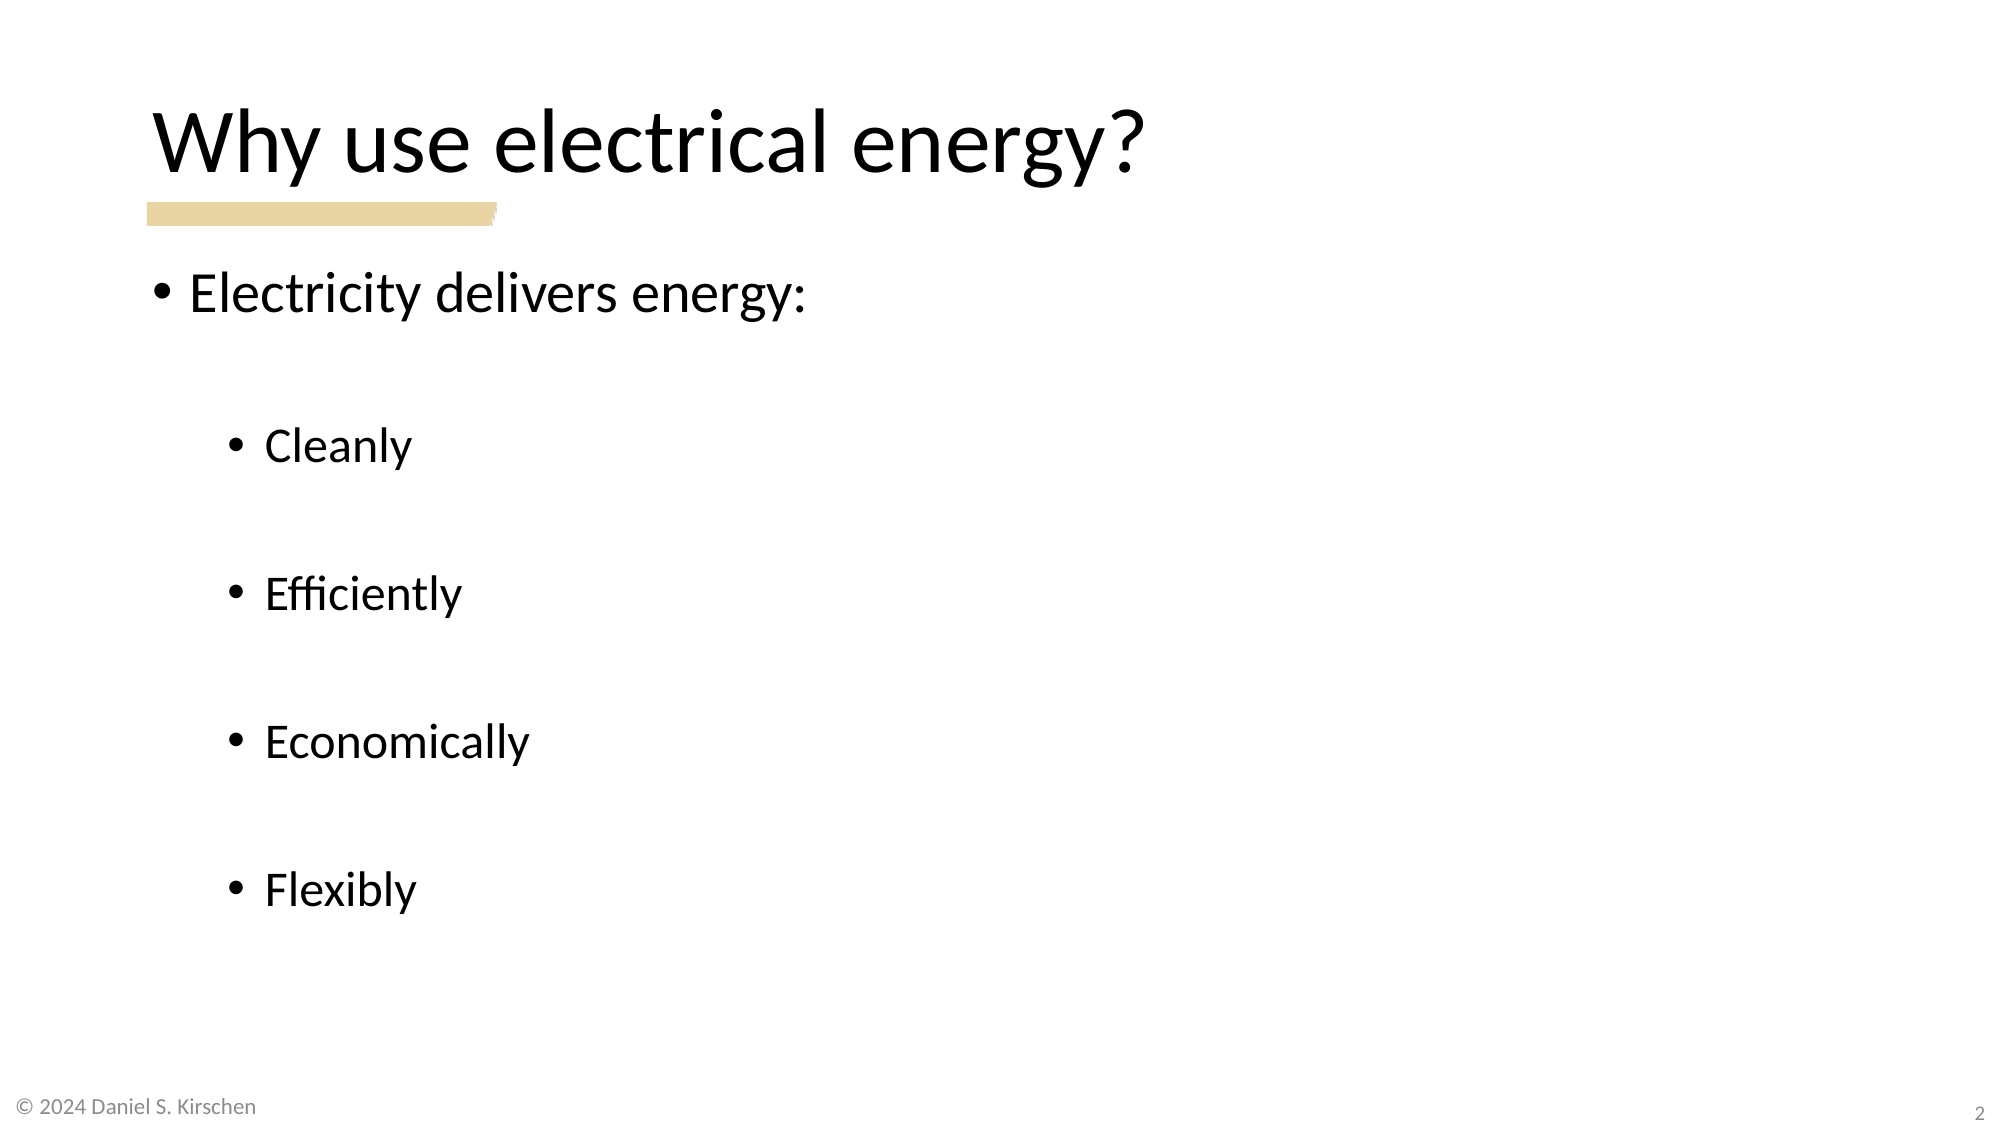

# Why use electrical energy?
Electricity delivers energy:

Cleanly

Efficiently

Economically

Flexibly
© 2024 Daniel S. Kirschen
2